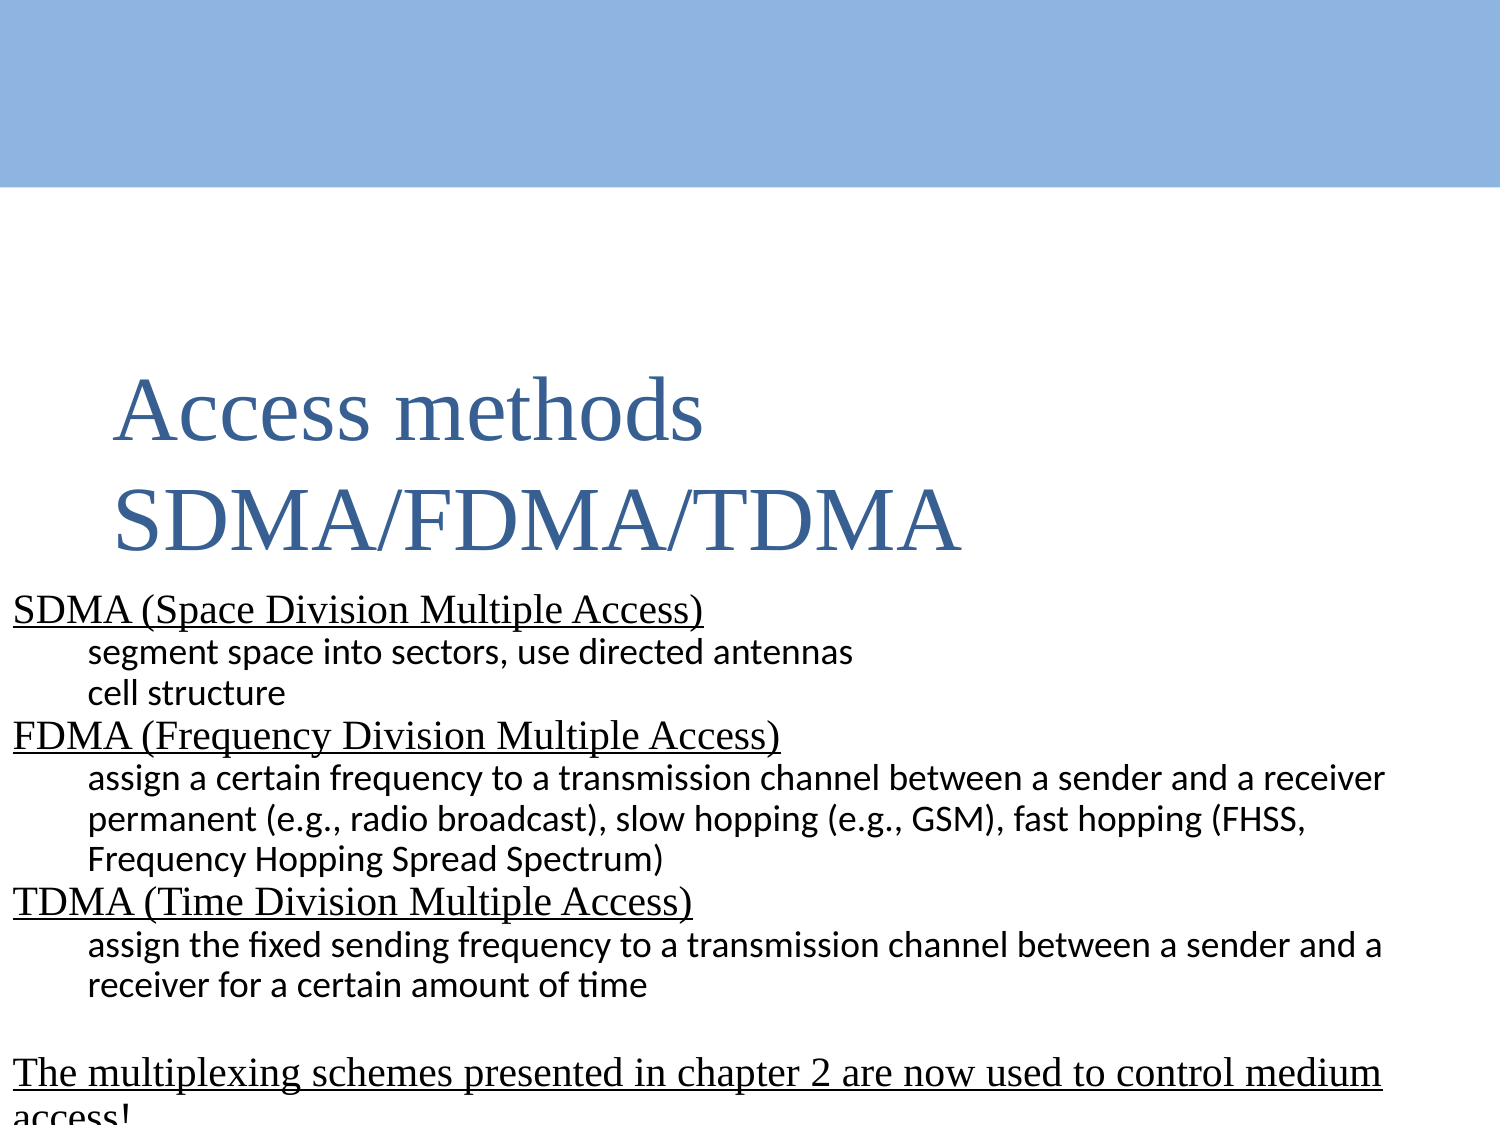

Access methods SDMA/FDMA/TDMA
SDMA (Space Division Multiple Access)
segment space into sectors, use directed antennas
cell structure
FDMA (Frequency Division Multiple Access)
assign a certain frequency to a transmission channel between a sender and a receiver
permanent (e.g., radio broadcast), slow hopping (e.g., GSM), fast hopping (FHSS, Frequency Hopping Spread Spectrum)
TDMA (Time Division Multiple Access)
assign the fixed sending frequency to a transmission channel between a sender and a receiver for a certain amount of time

The multiplexing schemes presented in chapter 2 are now used to control medium access!